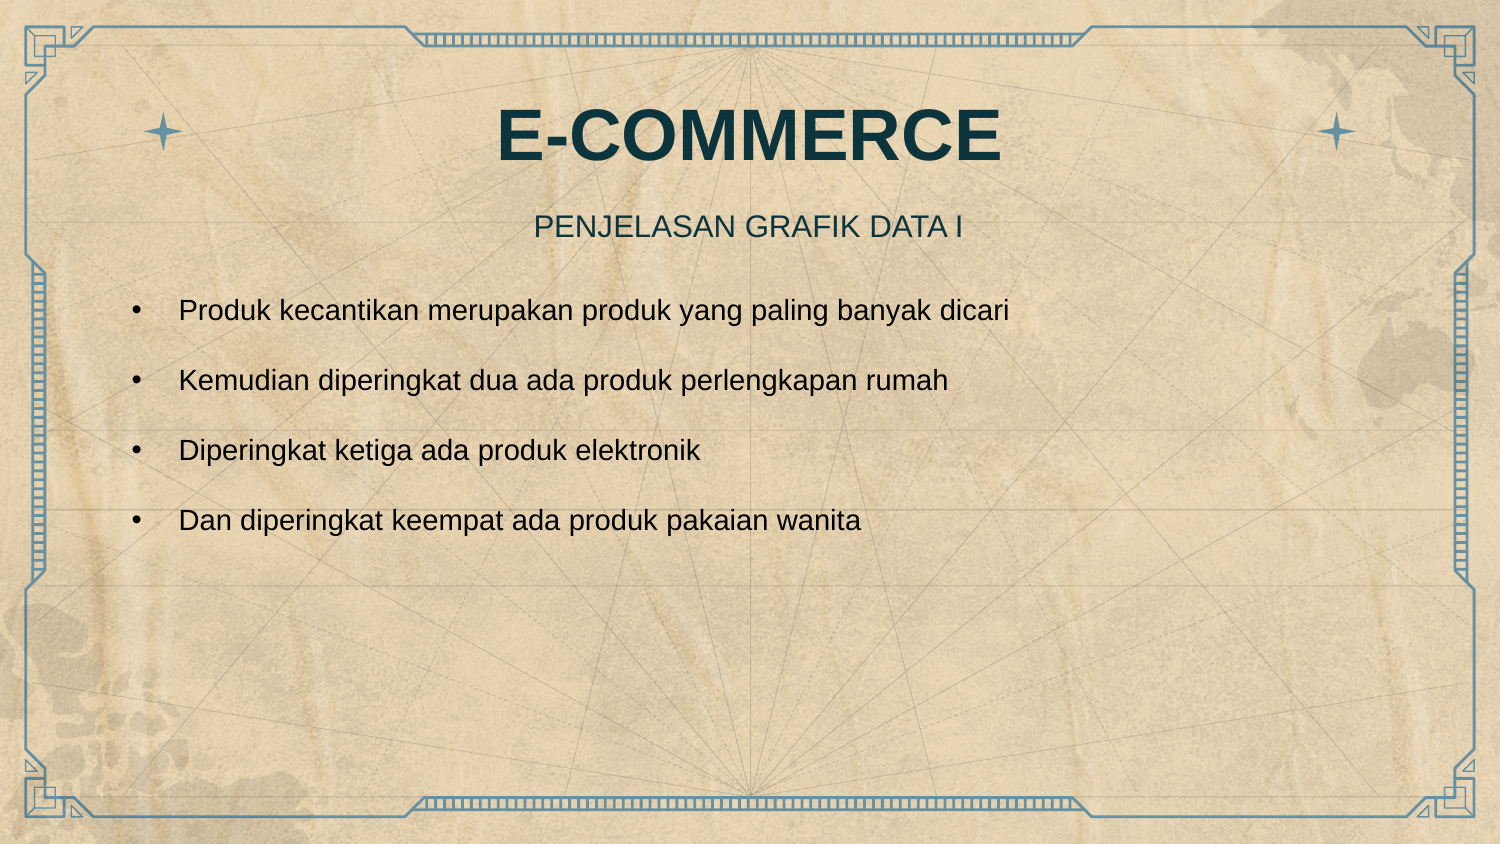

# E-COMMERCE

PENJELASAN GRAFIK DATA I
Produk kecantikan merupakan produk yang paling banyak dicari

Kemudian diperingkat dua ada produk perlengkapan rumah

Diperingkat ketiga ada produk elektronik

Dan diperingkat keempat ada produk pakaian wanita